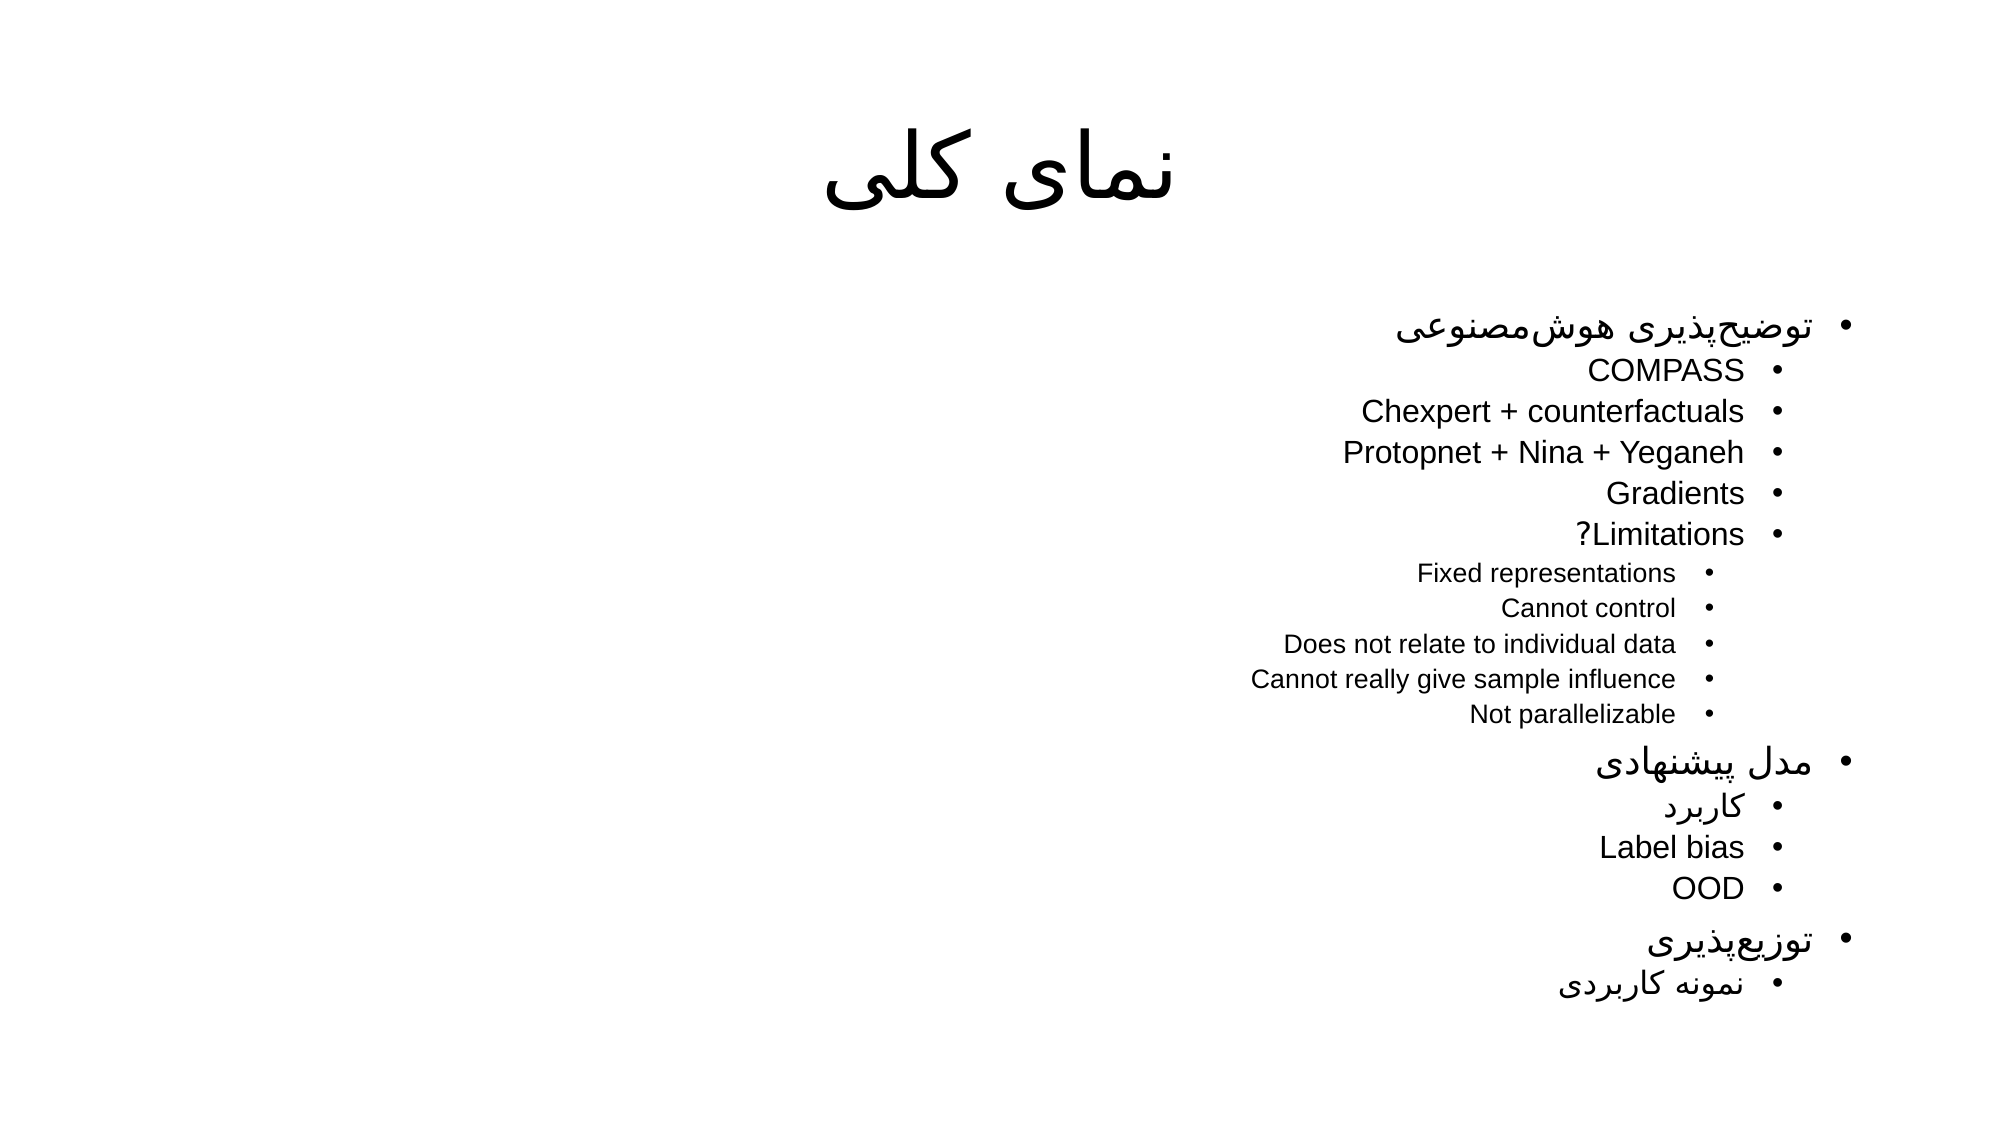

# نمای کلی
توضیح‌پذیری هوش‌مصنوعی
COMPASS
Chexpert + counterfactuals
Protopnet + Nina + Yeganeh
Gradients
Limitations?
Fixed representations
Cannot control
Does not relate to individual data
Cannot really give sample influence
Not parallelizable
مدل پیشنهادی
کاربرد
Label bias
OOD
توزیع‌پذیری
نمونه کاربردی